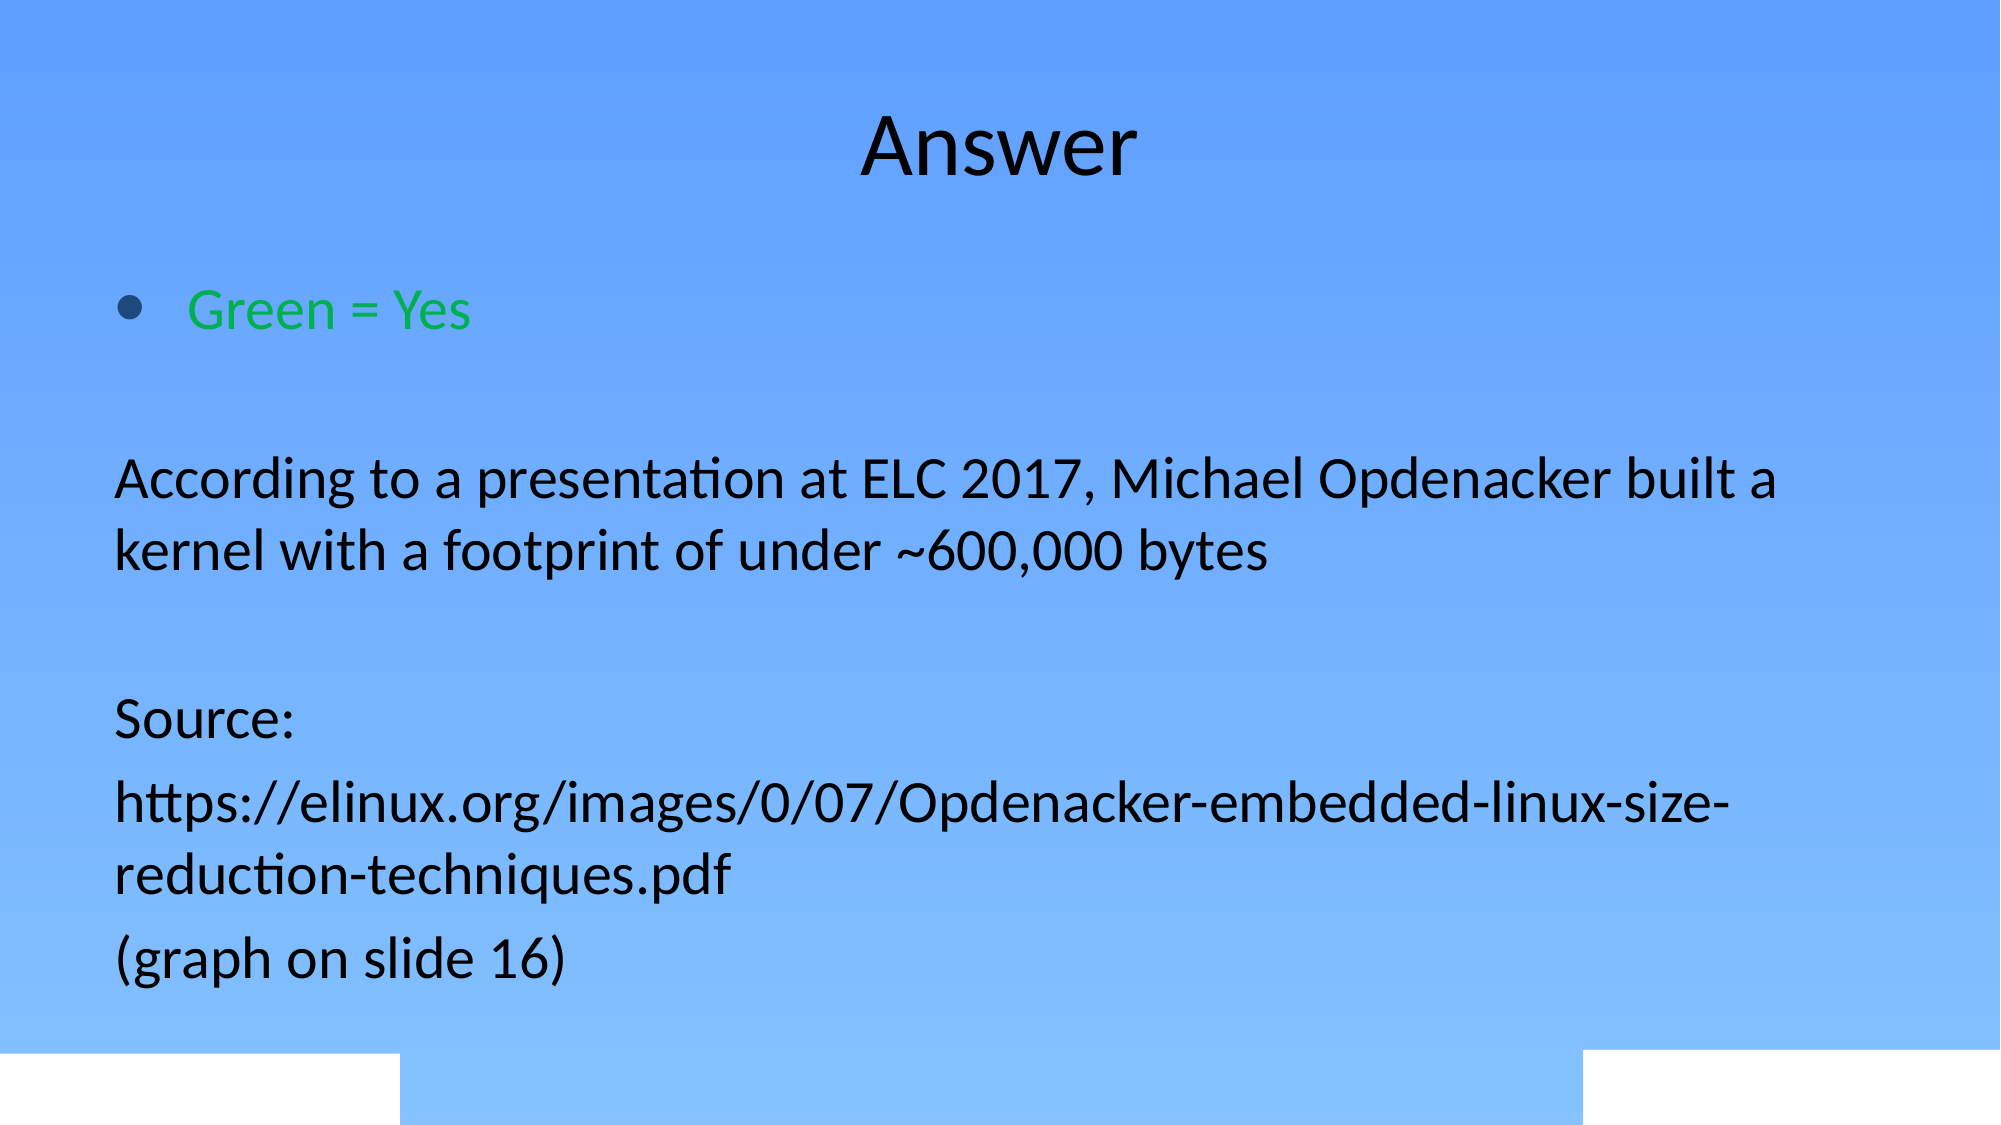

# Answer
Green = Yes

According to a presentation at ELC 2017, Michael Opdenacker built a kernel with a footprint of under ~600,000 bytes

Source:
https://elinux.org/images/0/07/Opdenacker-embedded-linux-size-reduction-techniques.pdf
(graph on slide 16)